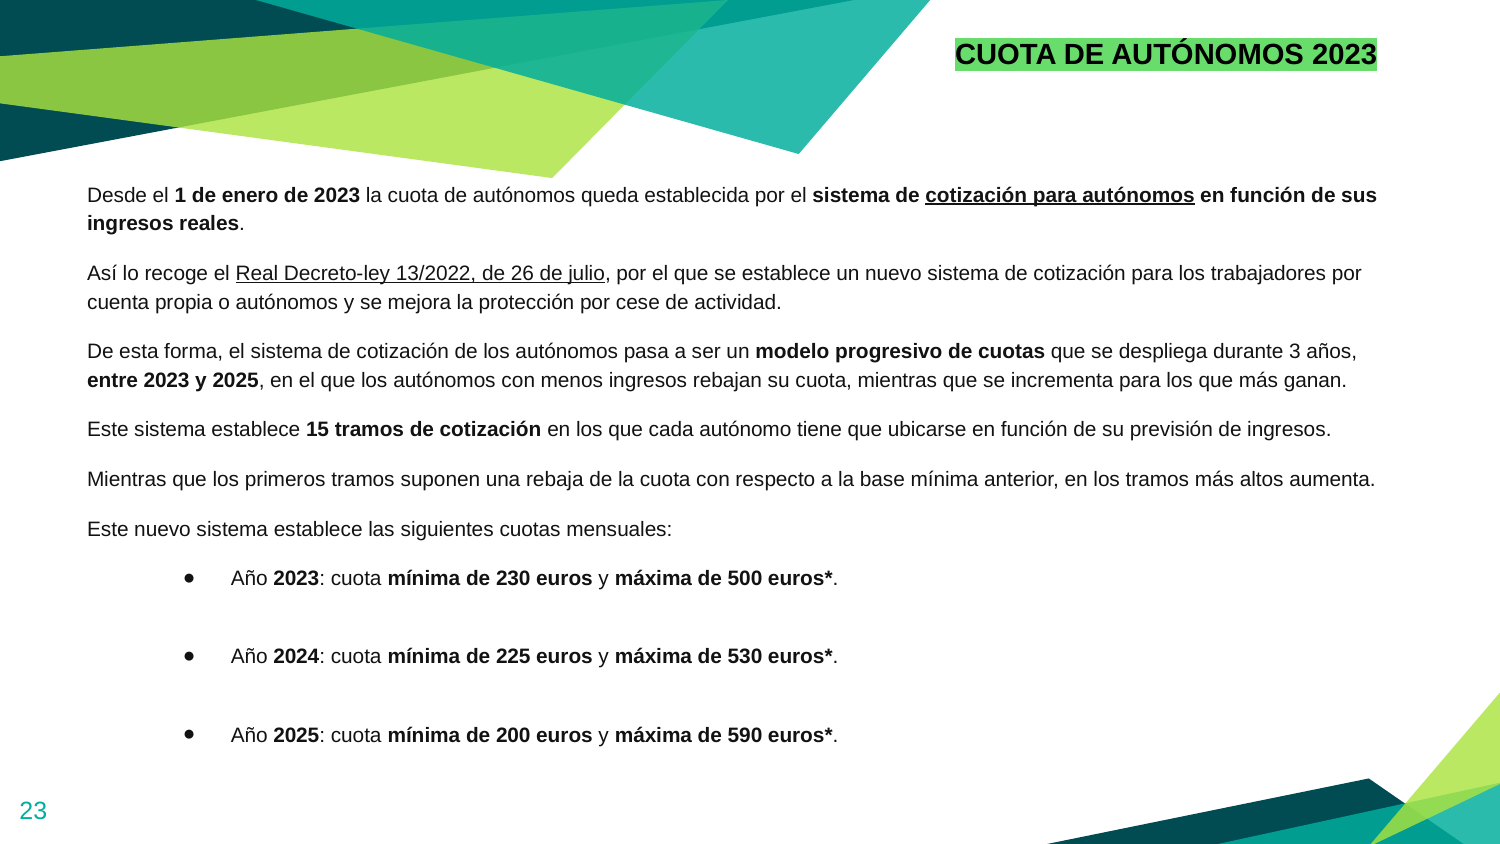

CUOTA DE AUTÓNOMOS 2023
Desde el 1 de enero de 2023 la cuota de autónomos queda establecida por el sistema de cotización para autónomos en función de sus ingresos reales.
Así lo recoge el Real Decreto-ley 13/2022, de 26 de julio, por el que se establece un nuevo sistema de cotización para los trabajadores por cuenta propia o autónomos y se mejora la protección por cese de actividad.
De esta forma, el sistema de cotización de los autónomos pasa a ser un modelo progresivo de cuotas que se despliega durante 3 años, entre 2023 y 2025, en el que los autónomos con menos ingresos rebajan su cuota, mientras que se incrementa para los que más ganan.
Este sistema establece 15 tramos de cotización en los que cada autónomo tiene que ubicarse en función de su previsión de ingresos.
Mientras que los primeros tramos suponen una rebaja de la cuota con respecto a la base mínima anterior, en los tramos más altos aumenta.
Este nuevo sistema establece las siguientes cuotas mensuales:
Año 2023: cuota mínima de 230 euros y máxima de 500 euros*.
Año 2024: cuota mínima de 225 euros y máxima de 530 euros*.
Año 2025: cuota mínima de 200 euros y máxima de 590 euros*.

23